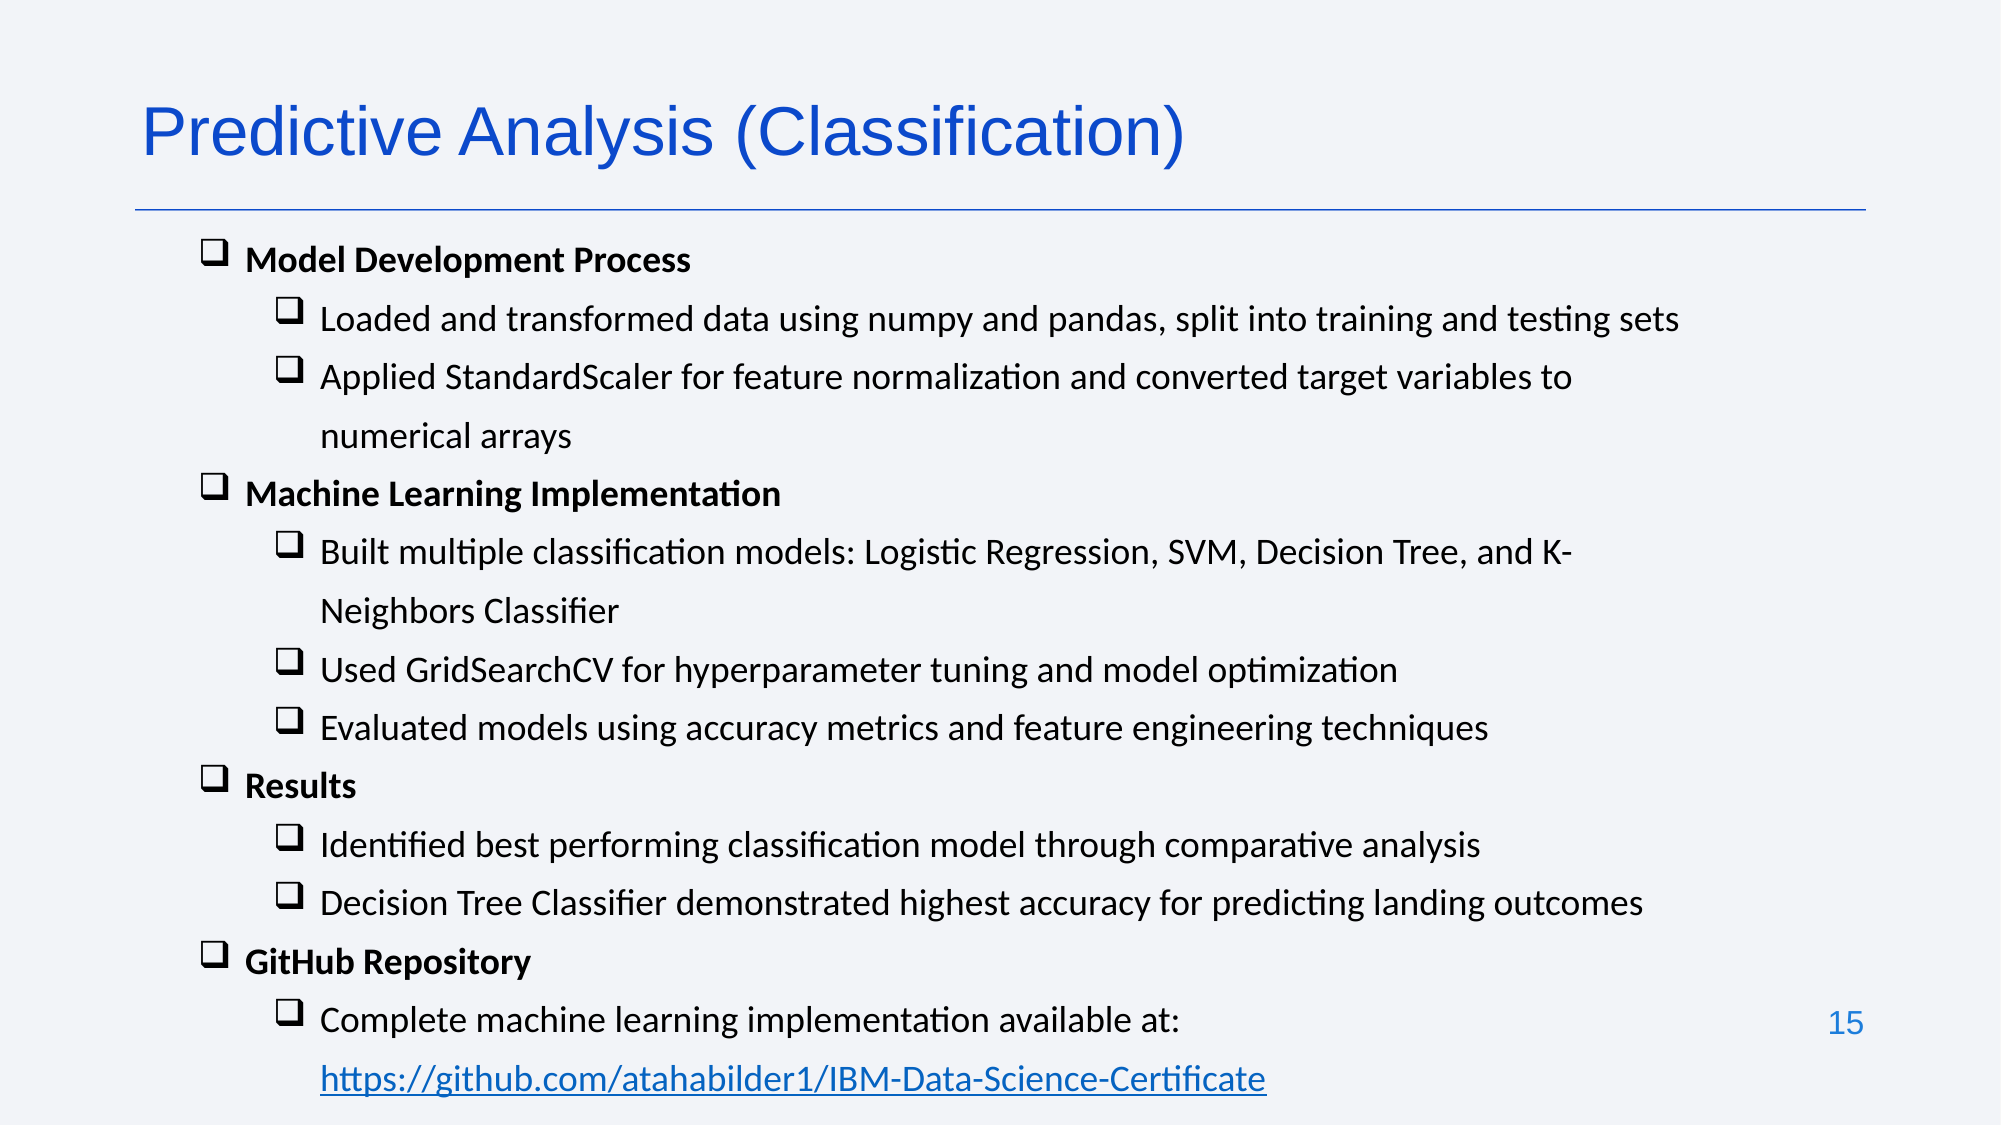

Predictive Analysis (Classification)
Model Development Process
Loaded and transformed data using numpy and pandas, split into training and testing sets
Applied StandardScaler for feature normalization and converted target variables to numerical arrays
Machine Learning Implementation
Built multiple classification models: Logistic Regression, SVM, Decision Tree, and K-Neighbors Classifier
Used GridSearchCV for hyperparameter tuning and model optimization
Evaluated models using accuracy metrics and feature engineering techniques
Results
Identified best performing classification model through comparative analysis
Decision Tree Classifier demonstrated highest accuracy for predicting landing outcomes
GitHub Repository
Complete machine learning implementation available at: https://github.com/atahabilder1/IBM-Data-Science-Certificate
15